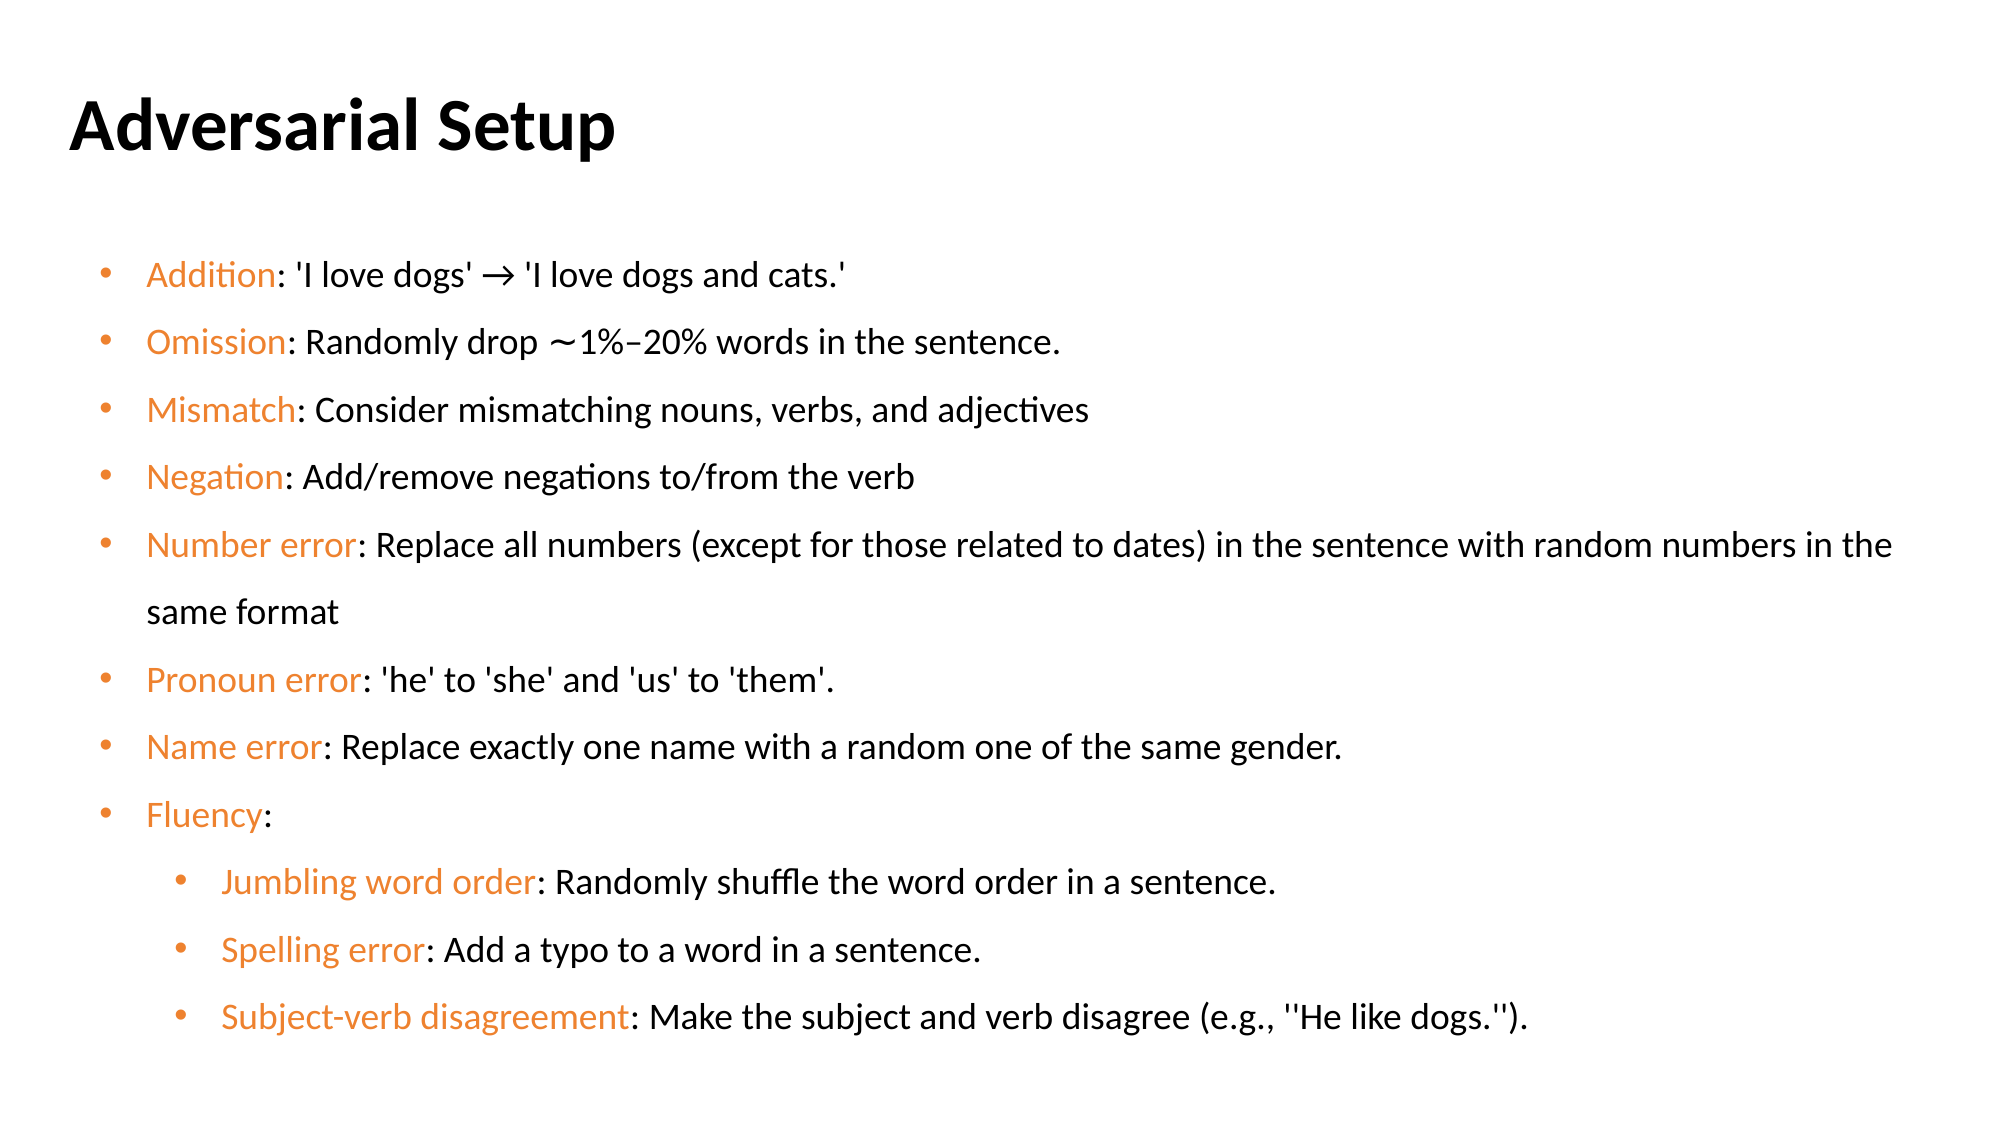

Adversarial Setup
Addition: 'I love dogs' → 'I love dogs and cats.'
Omission: Randomly drop ∼1%–20% words in the sentence.
Mismatch: Consider mismatching nouns, verbs, and adjectives
Negation: Add/remove negations to/from the verb
Number error: Replace all numbers (except for those related to dates) in the sentence with random numbers in the same format
Pronoun error: 'he' to 'she' and 'us' to 'them'.
Name error: Replace exactly one name with a random one of the same gender.
Fluency:
Jumbling word order: Randomly shuffle the word order in a sentence.
Spelling error: Add a typo to a word in a sentence.
Subject-verb disagreement: Make the subject and verb disagree (e.g., ''He like dogs.'').